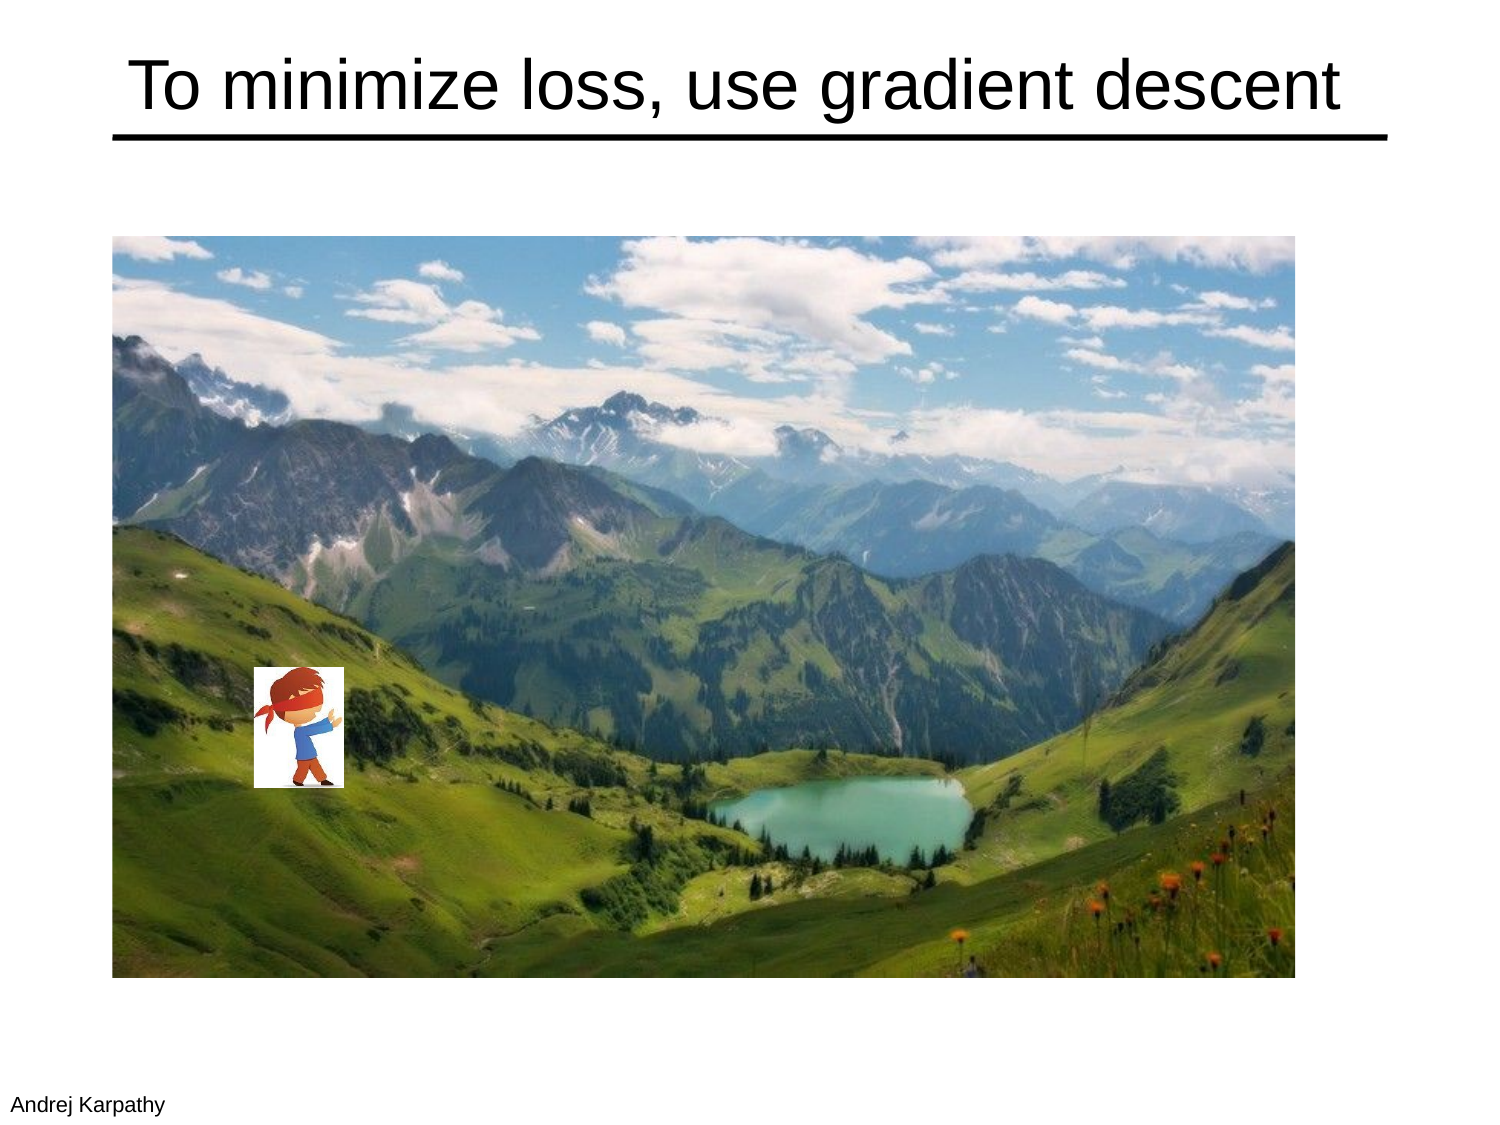

# To minimize loss, use gradient descent

Andrej Karpathy